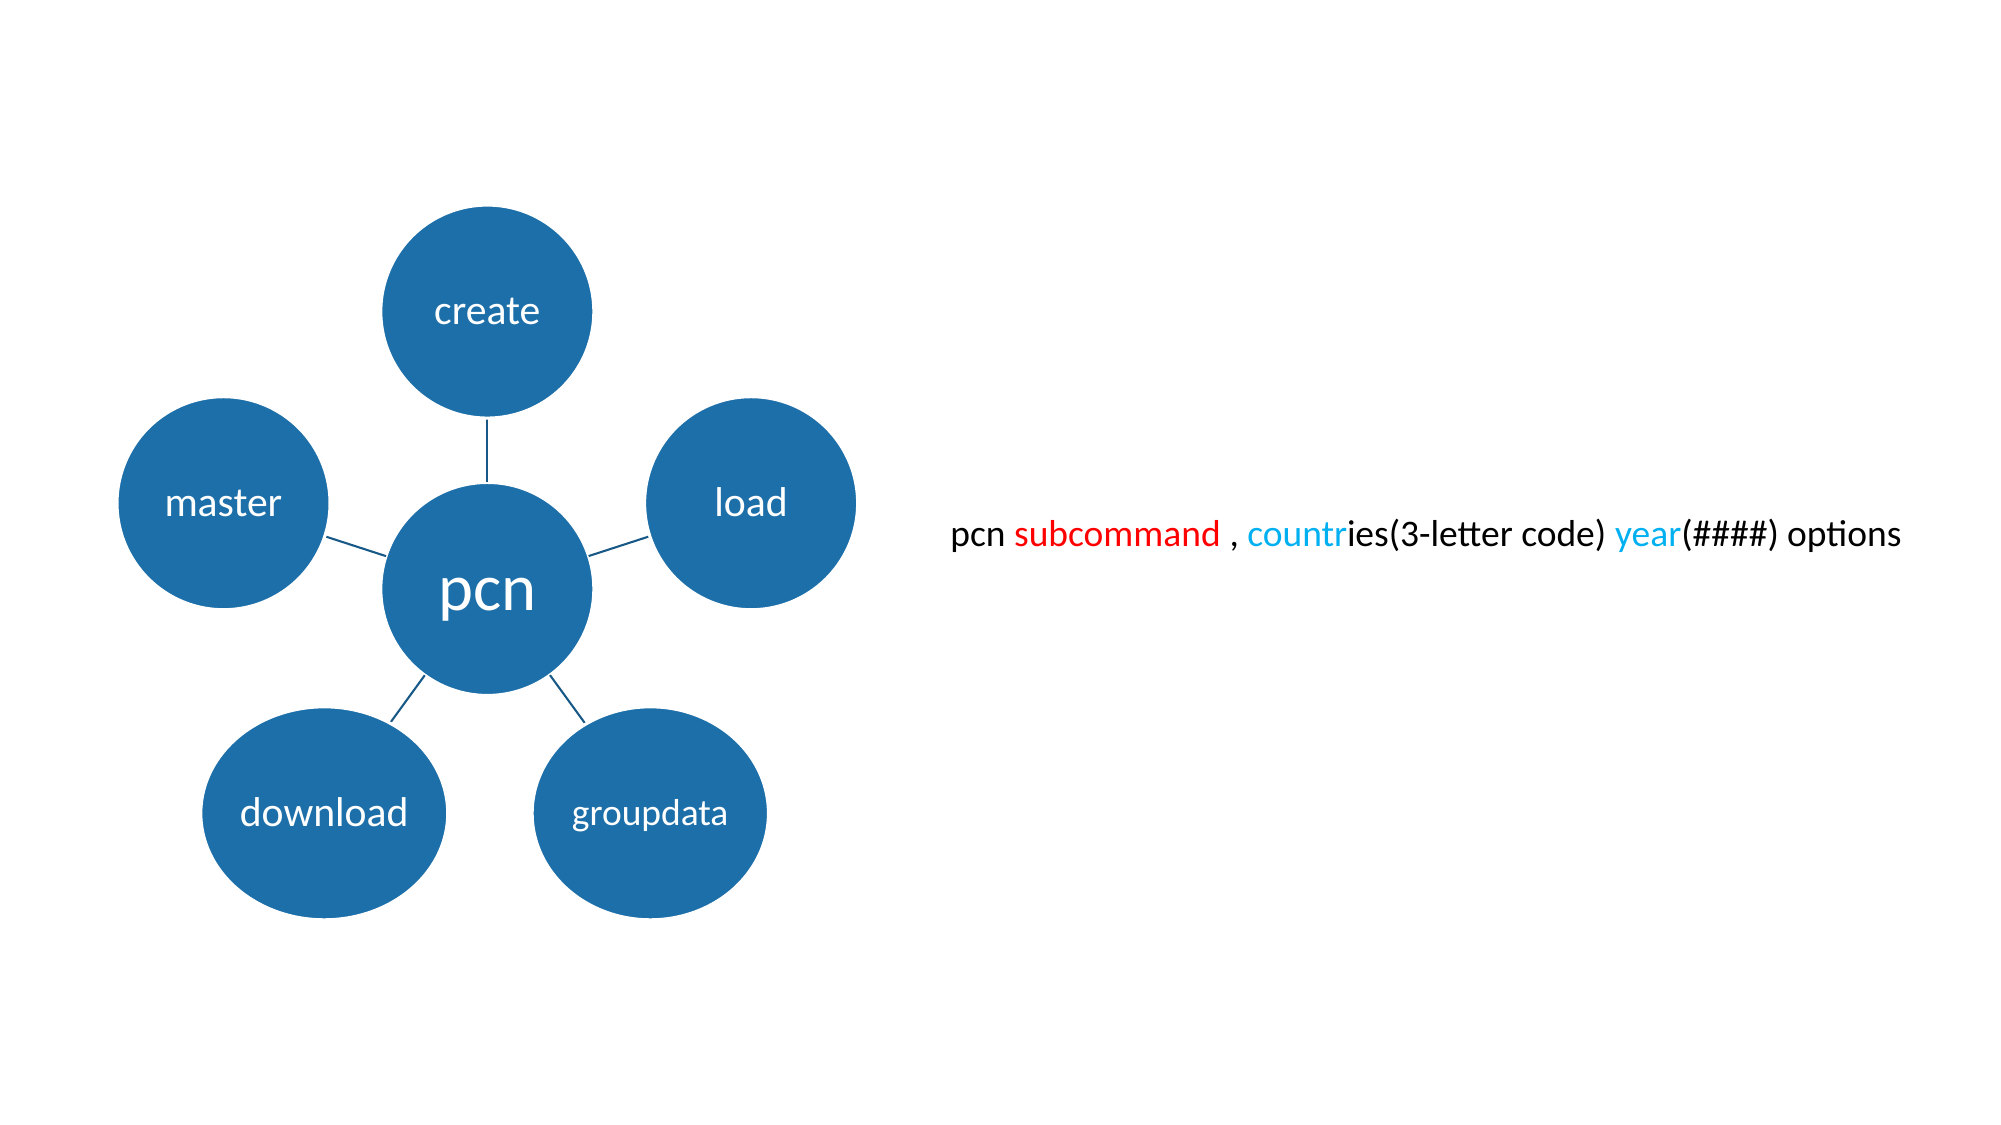

pcn

create

load

groupdata

download

master
pcn subcommand , countries(3-letter code) year(####) options